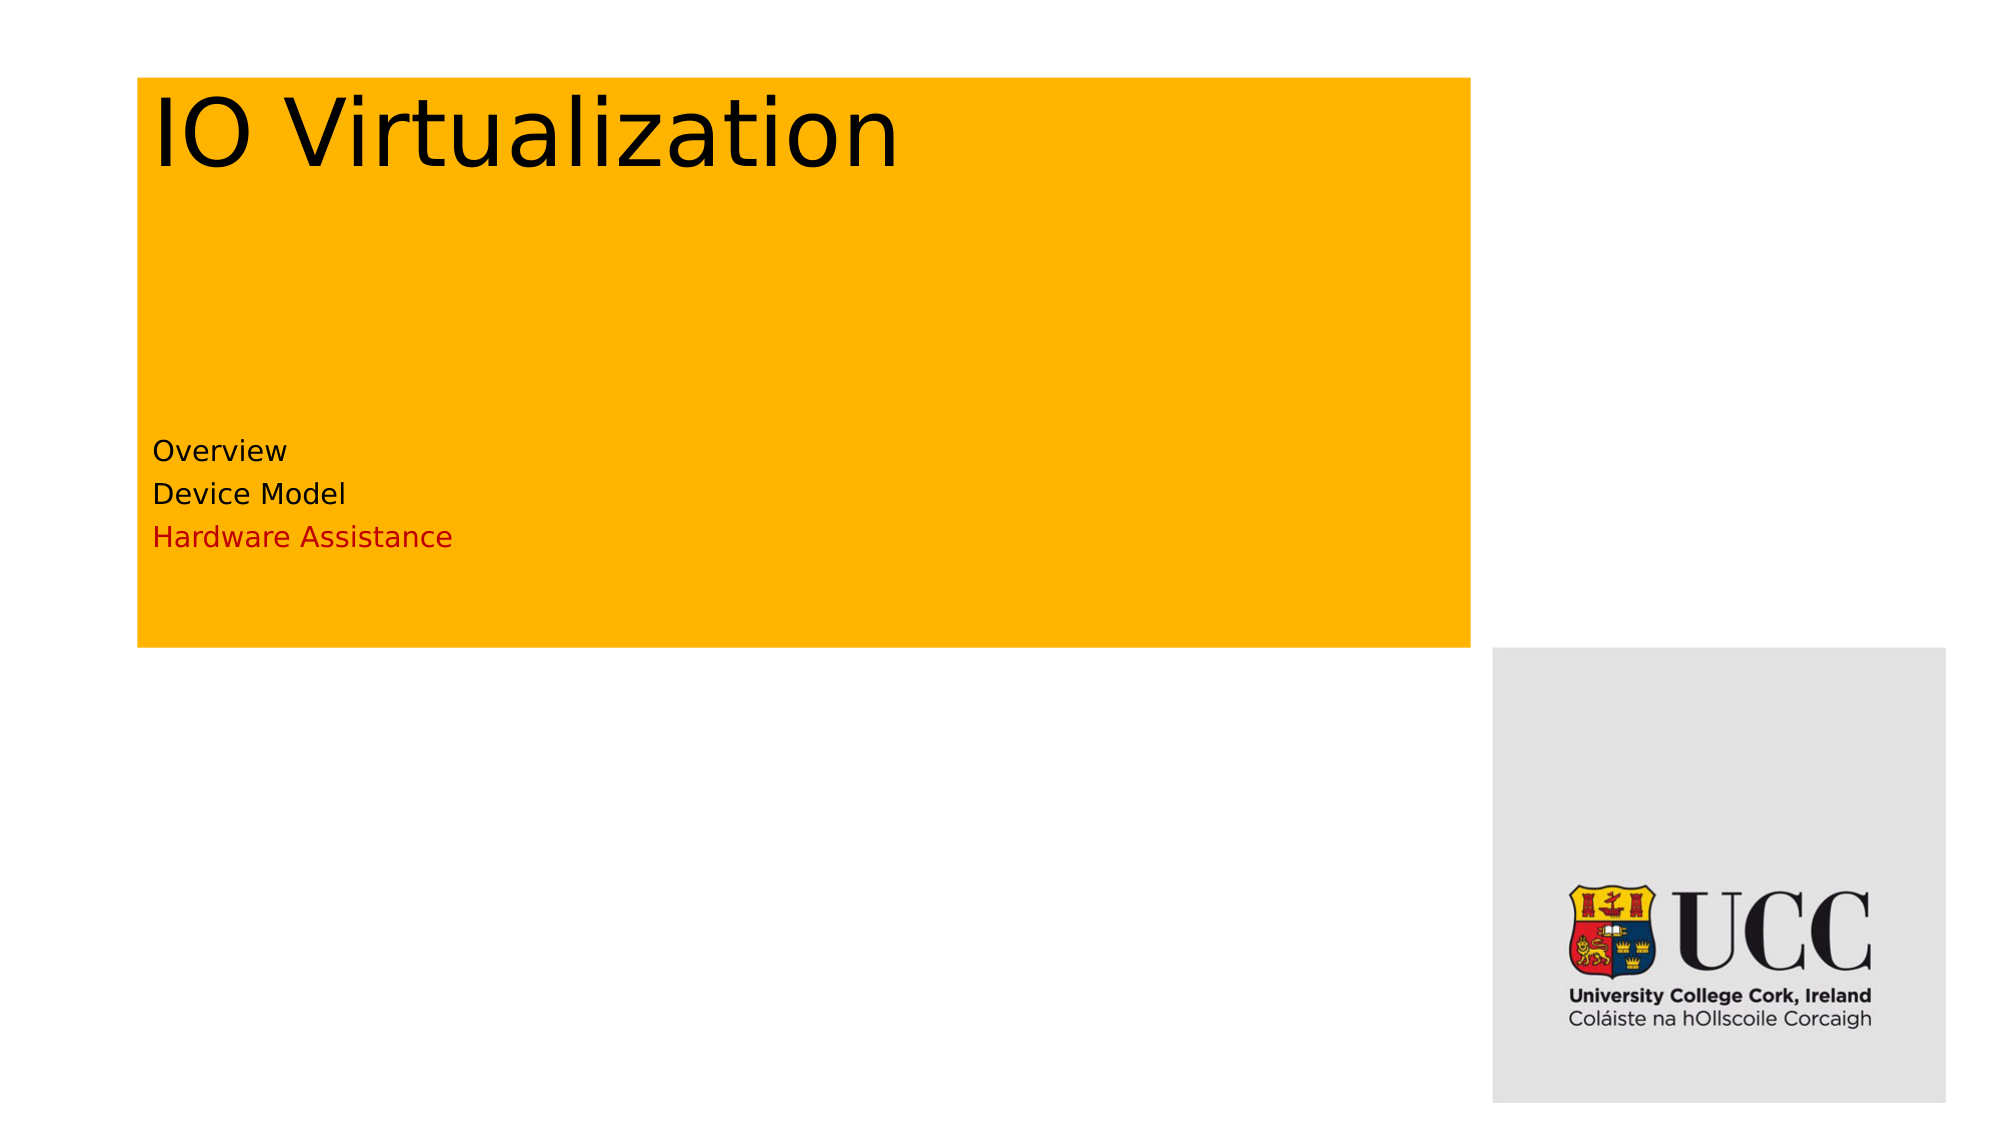

# IO Virtualization

Overview
Device Model
Hardware Assistance